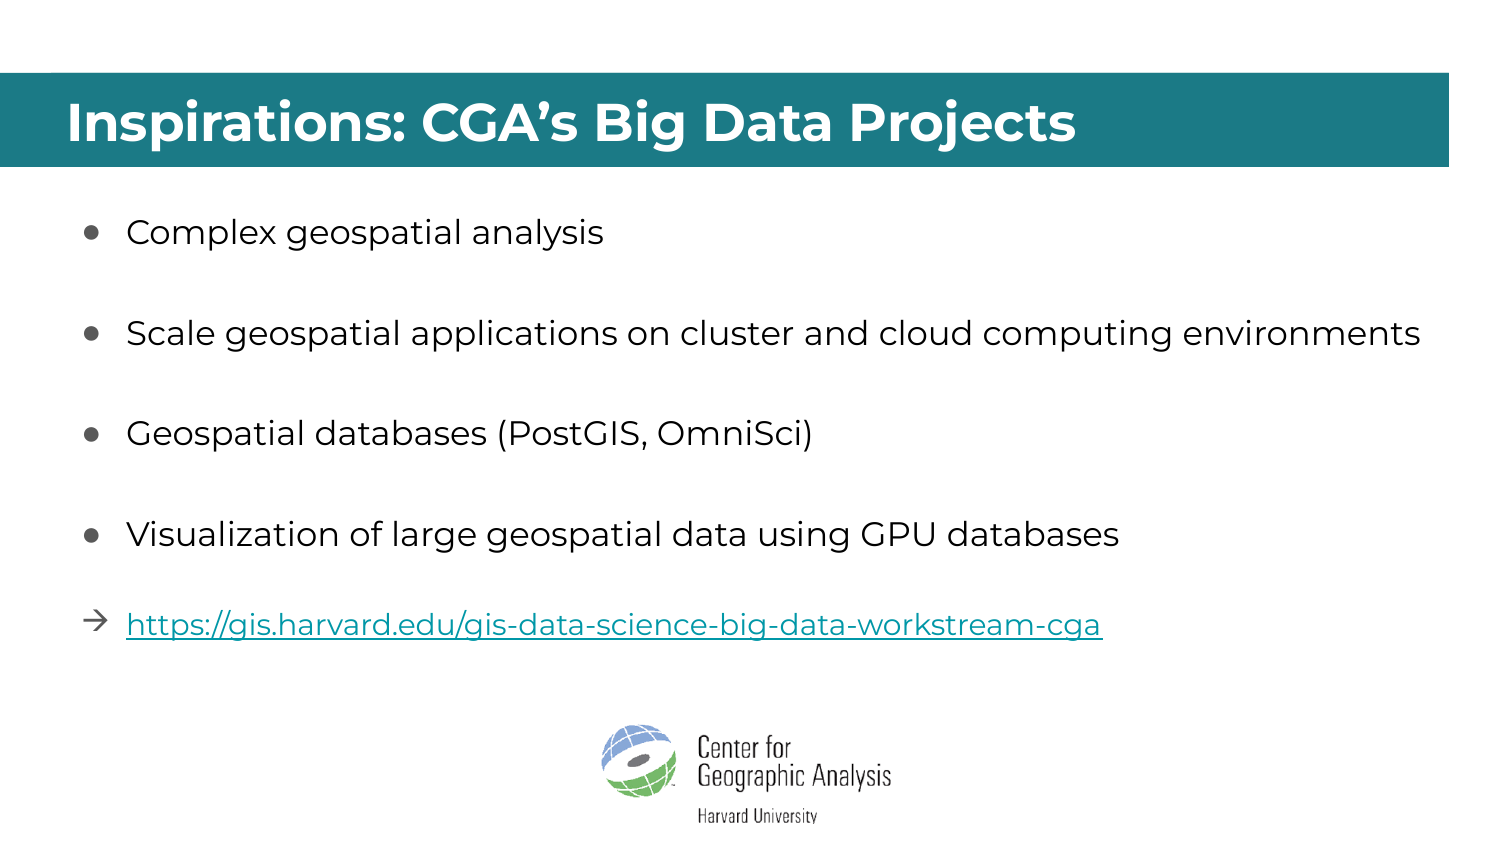

# Inspirations: CGA’s Big Data Projects
Complex geospatial analysis

Scale geospatial applications on cluster and cloud computing environments

Geospatial databases (PostGIS, OmniSci)

Visualization of large geospatial data using GPU databases

https://gis.harvard.edu/gis-data-science-big-data-workstream-cga